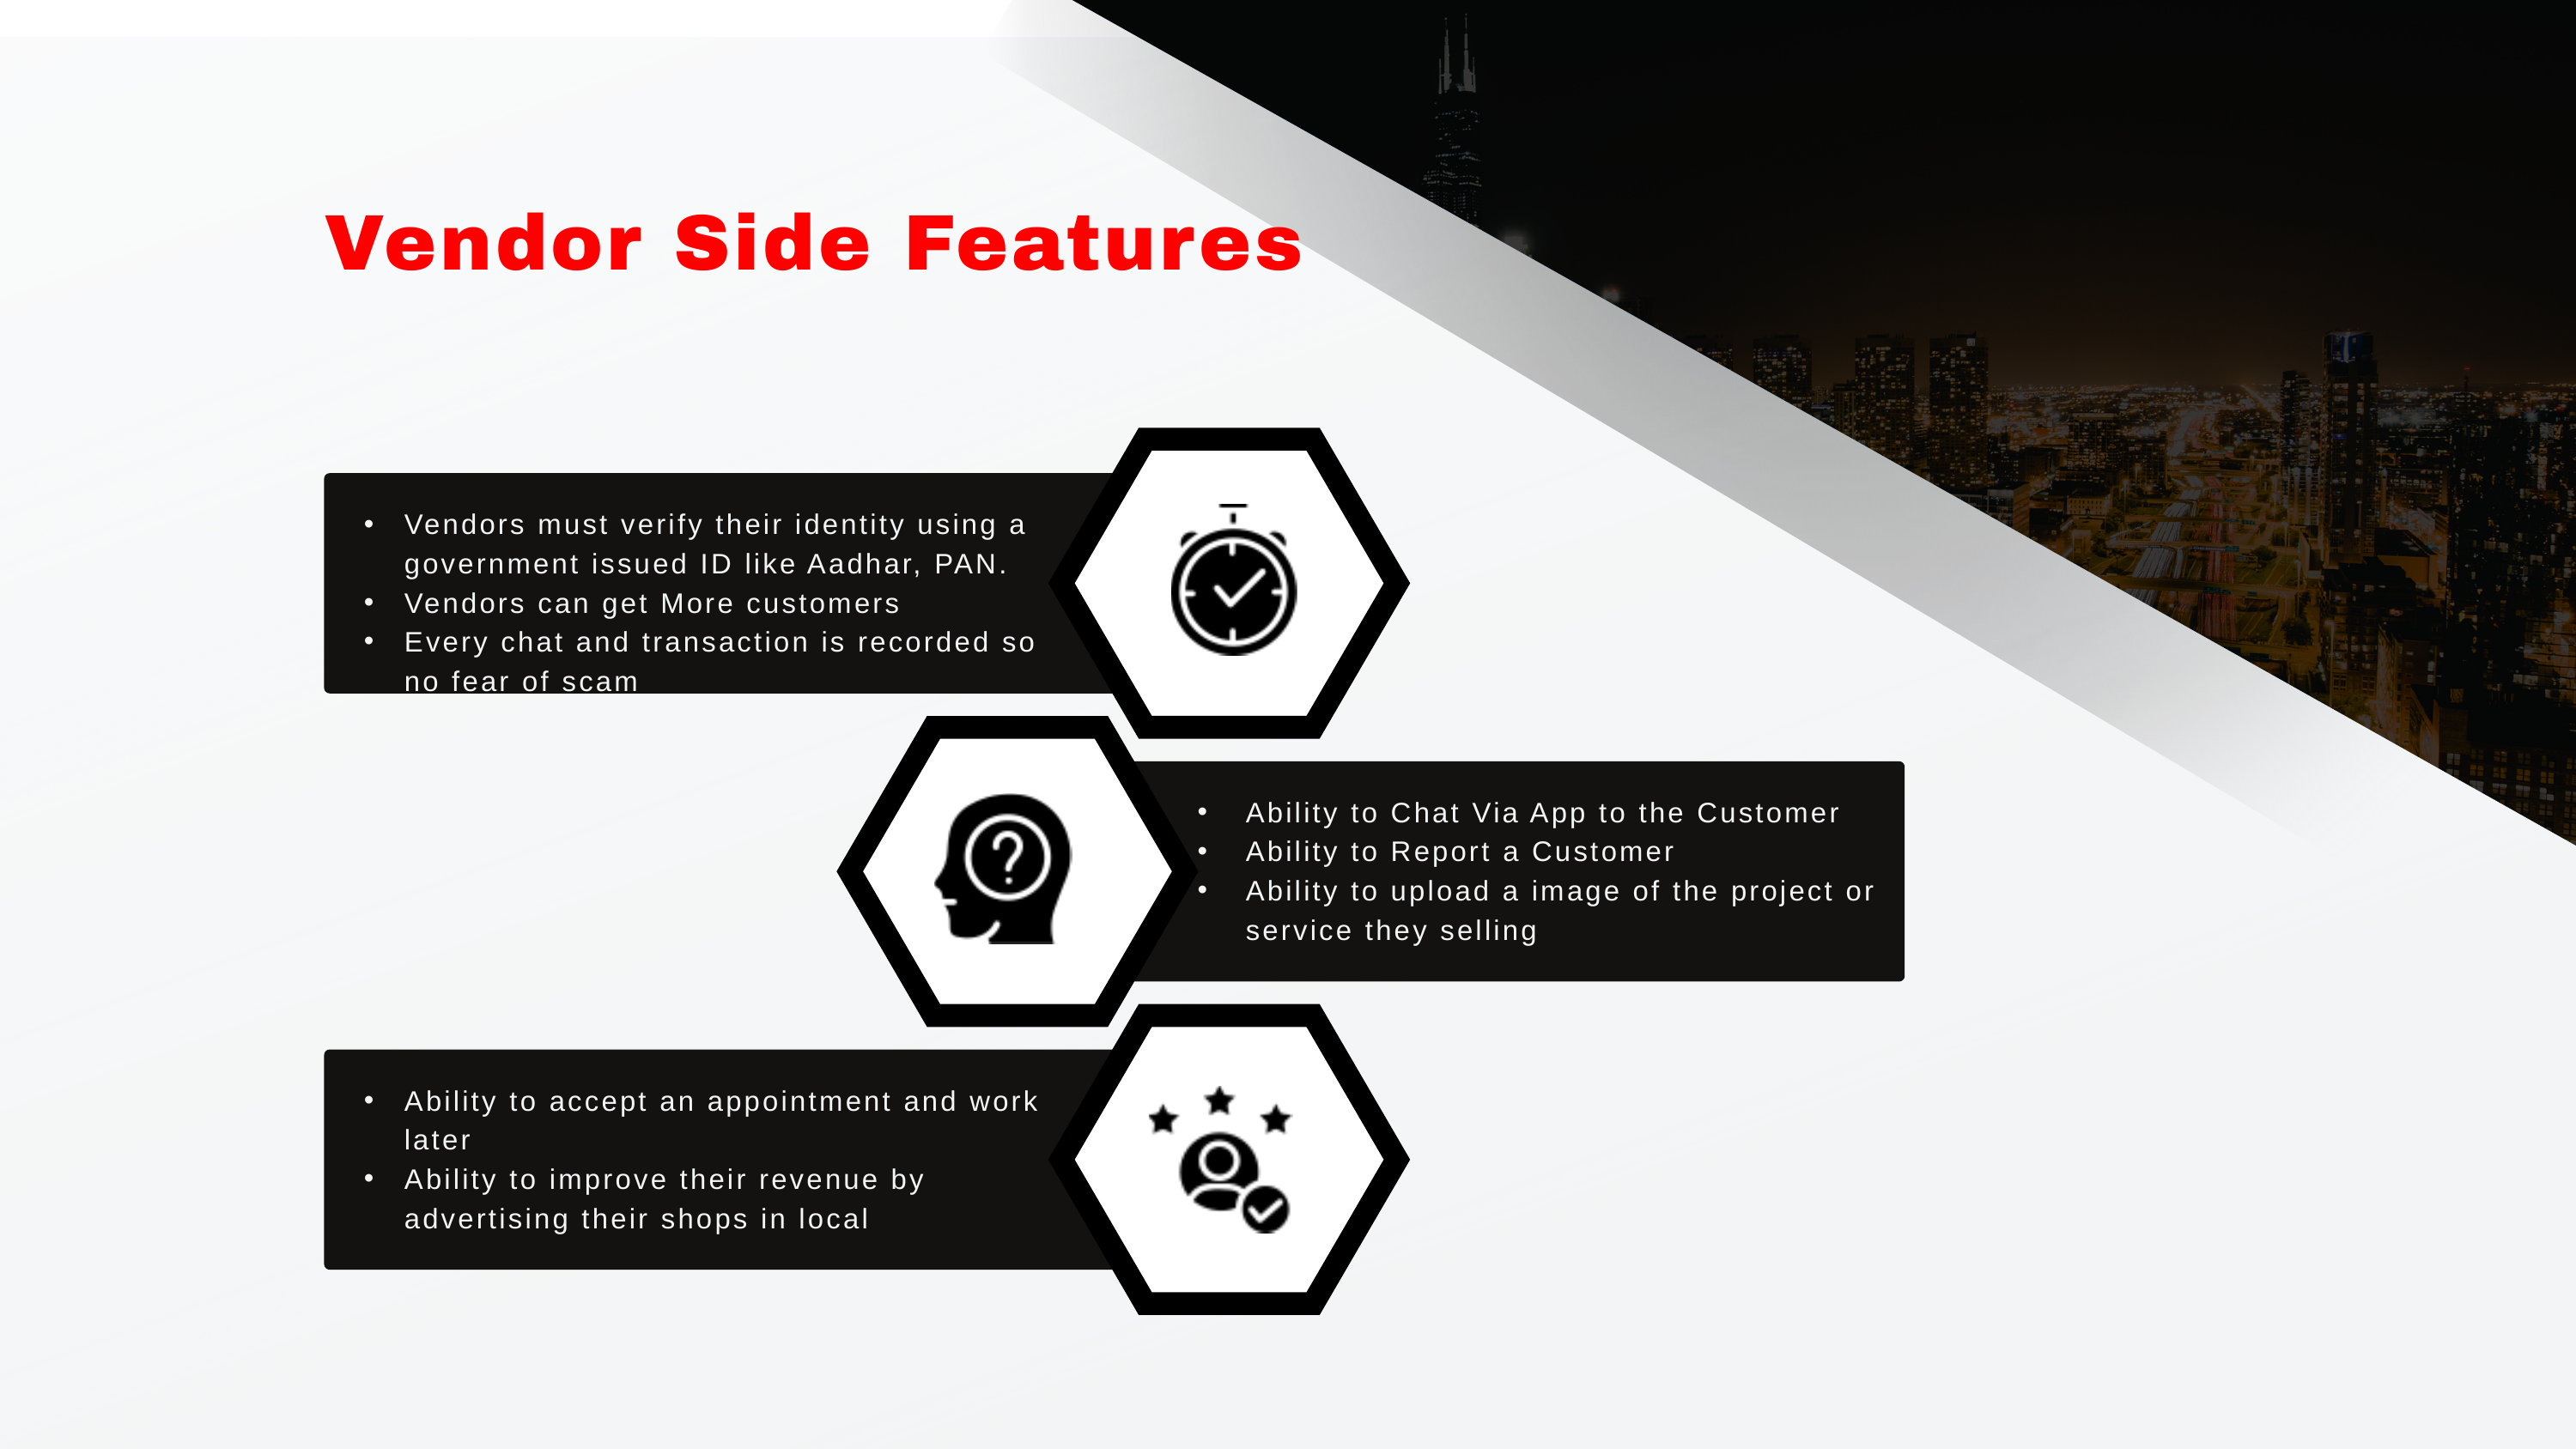

Vendor Side Features

Vendors must verify their identity using a government issued ID like Aadhar, PAN.
Vendors can get More customers
Every chat and transaction is recorded so no fear of scam

Ability to Chat Via App to the Customer
Ability to Report a Customer
Ability to upload a image of the project or service they selling

Ability to accept an appointment and work later
Ability to improve their revenue by advertising their shops in local